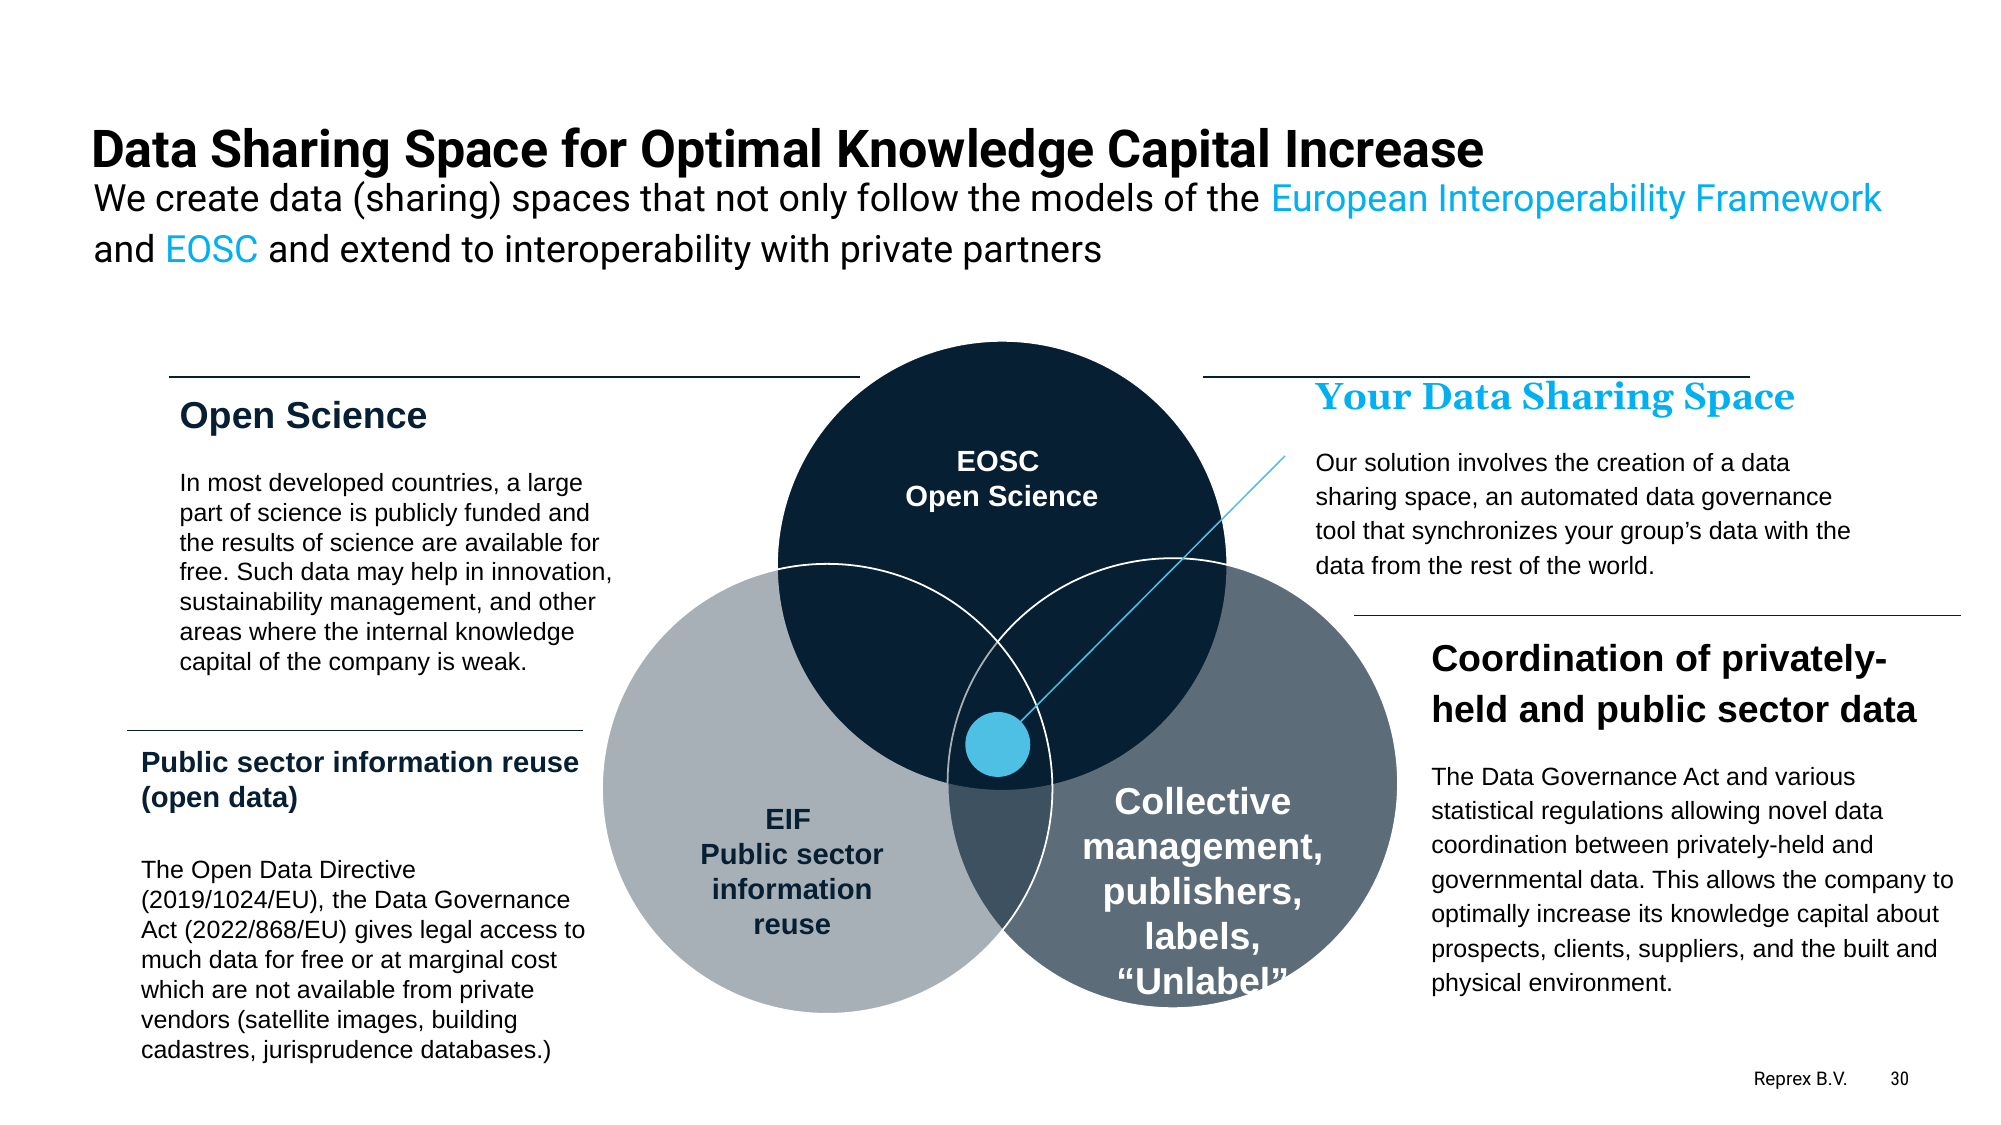

# Data Sharing Space for Optimal Knowledge Capital Increase
We create data (sharing) spaces that not only follow the models of the European Interoperability Framework and EOSC and extend to interoperability with private partners

Your Data Sharing Space
Our solution involves the creation of a data sharing space, an automated data governance tool that synchronizes your group’s data with the data from the rest of the world.
Open Science
In most developed countries, a large part of science is publicly funded and the results of science are available for free. Such data may help in innovation, sustainability management, and other areas where the internal knowledge capital of the company is weak.
EOSC
Open Science

Coordination of privately-held and public sector data
The Data Governance Act and various statistical regulations allowing novel data coordination between privately-held and governmental data. This allows the company to optimally increase its knowledge capital about prospects, clients, suppliers, and the built and physical environment.

Public sector information reuse (open data)
The Open Data Directive (2019/1024/EU), the Data Governance Act (2022/868/EU) gives legal access to much data for free or at marginal cost which are not available from private vendors (satellite images, building cadastres, jurisprudence databases.)
Collective management, publishers, labels, “Unlabel”
EIF
Public sector information reuse